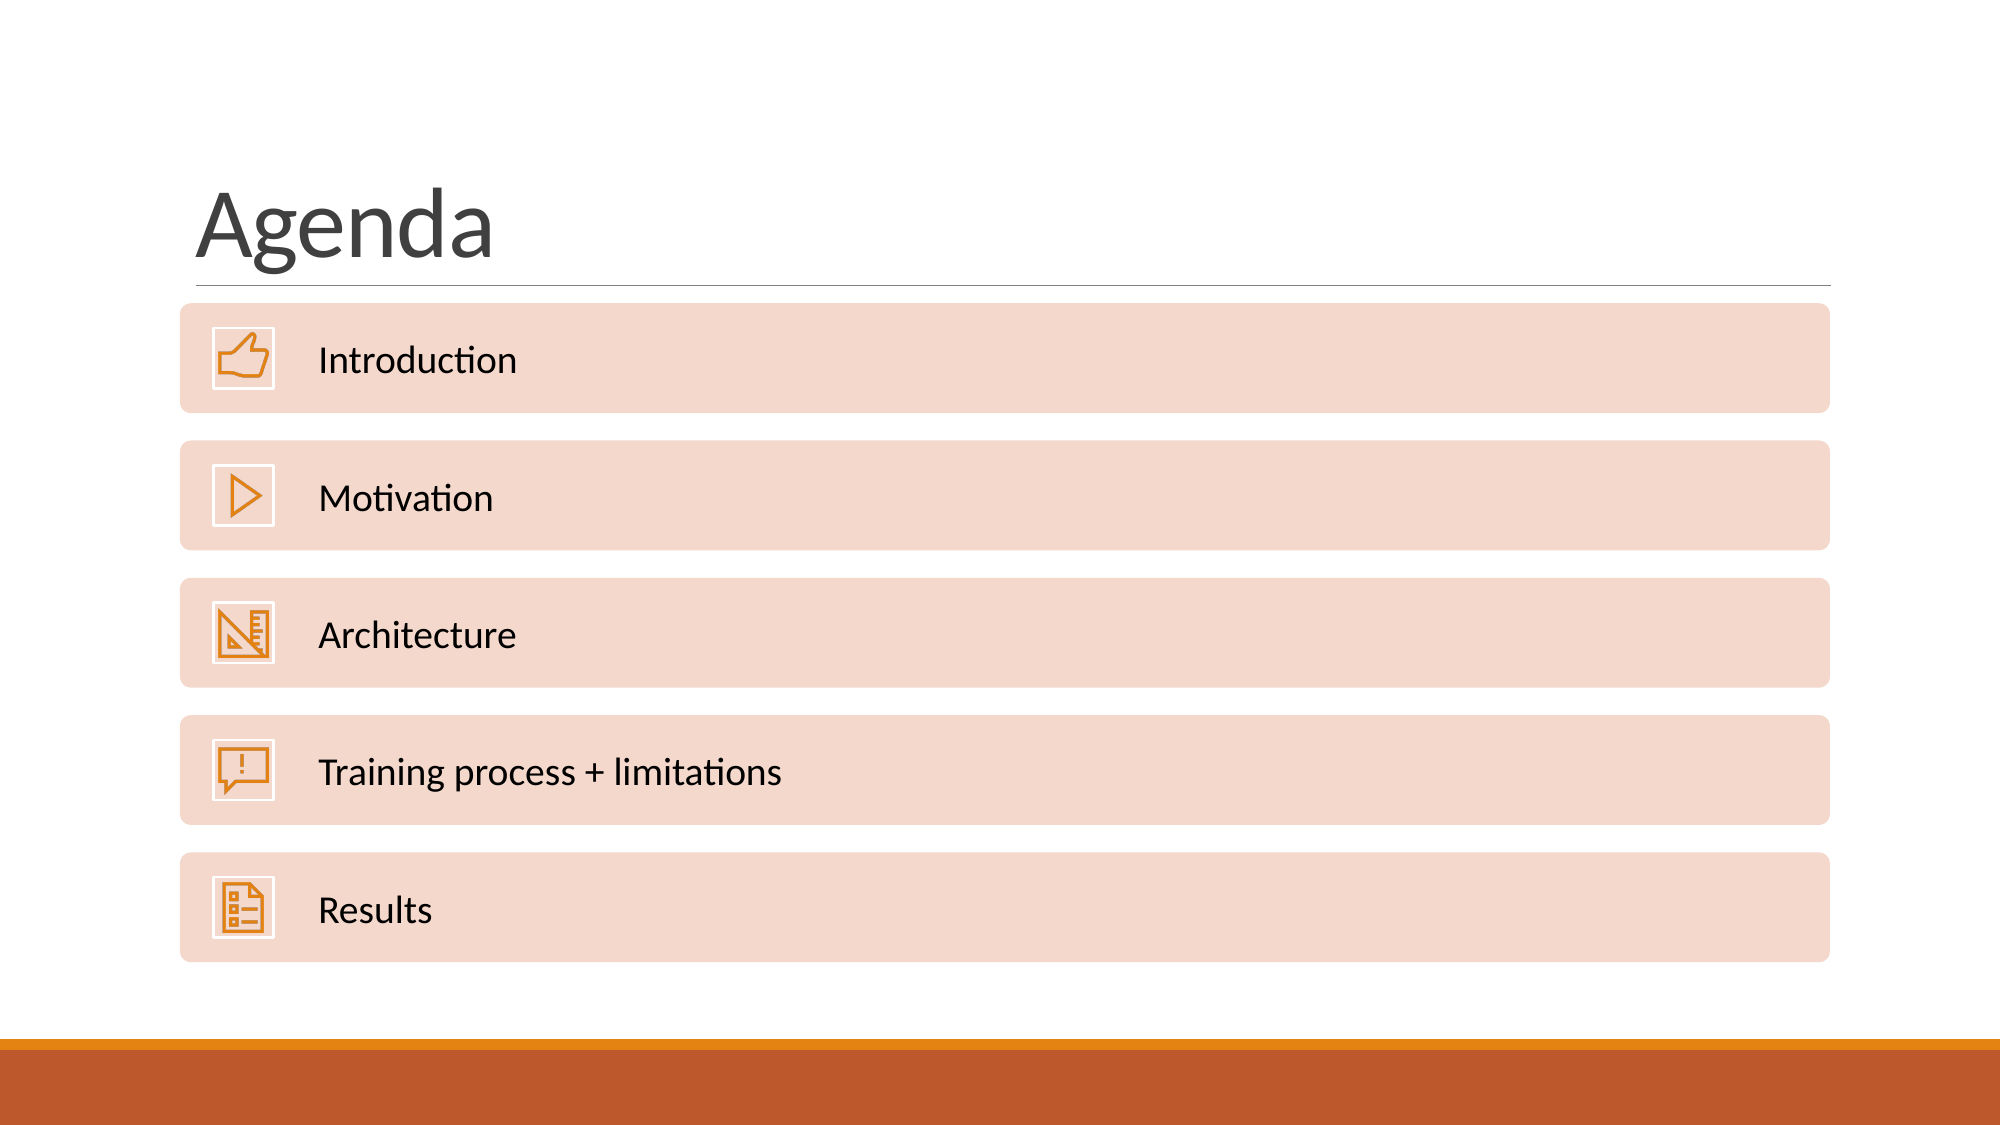

# Agenda
Introduction
Motivation
Architecture
Training process + limitations
Results